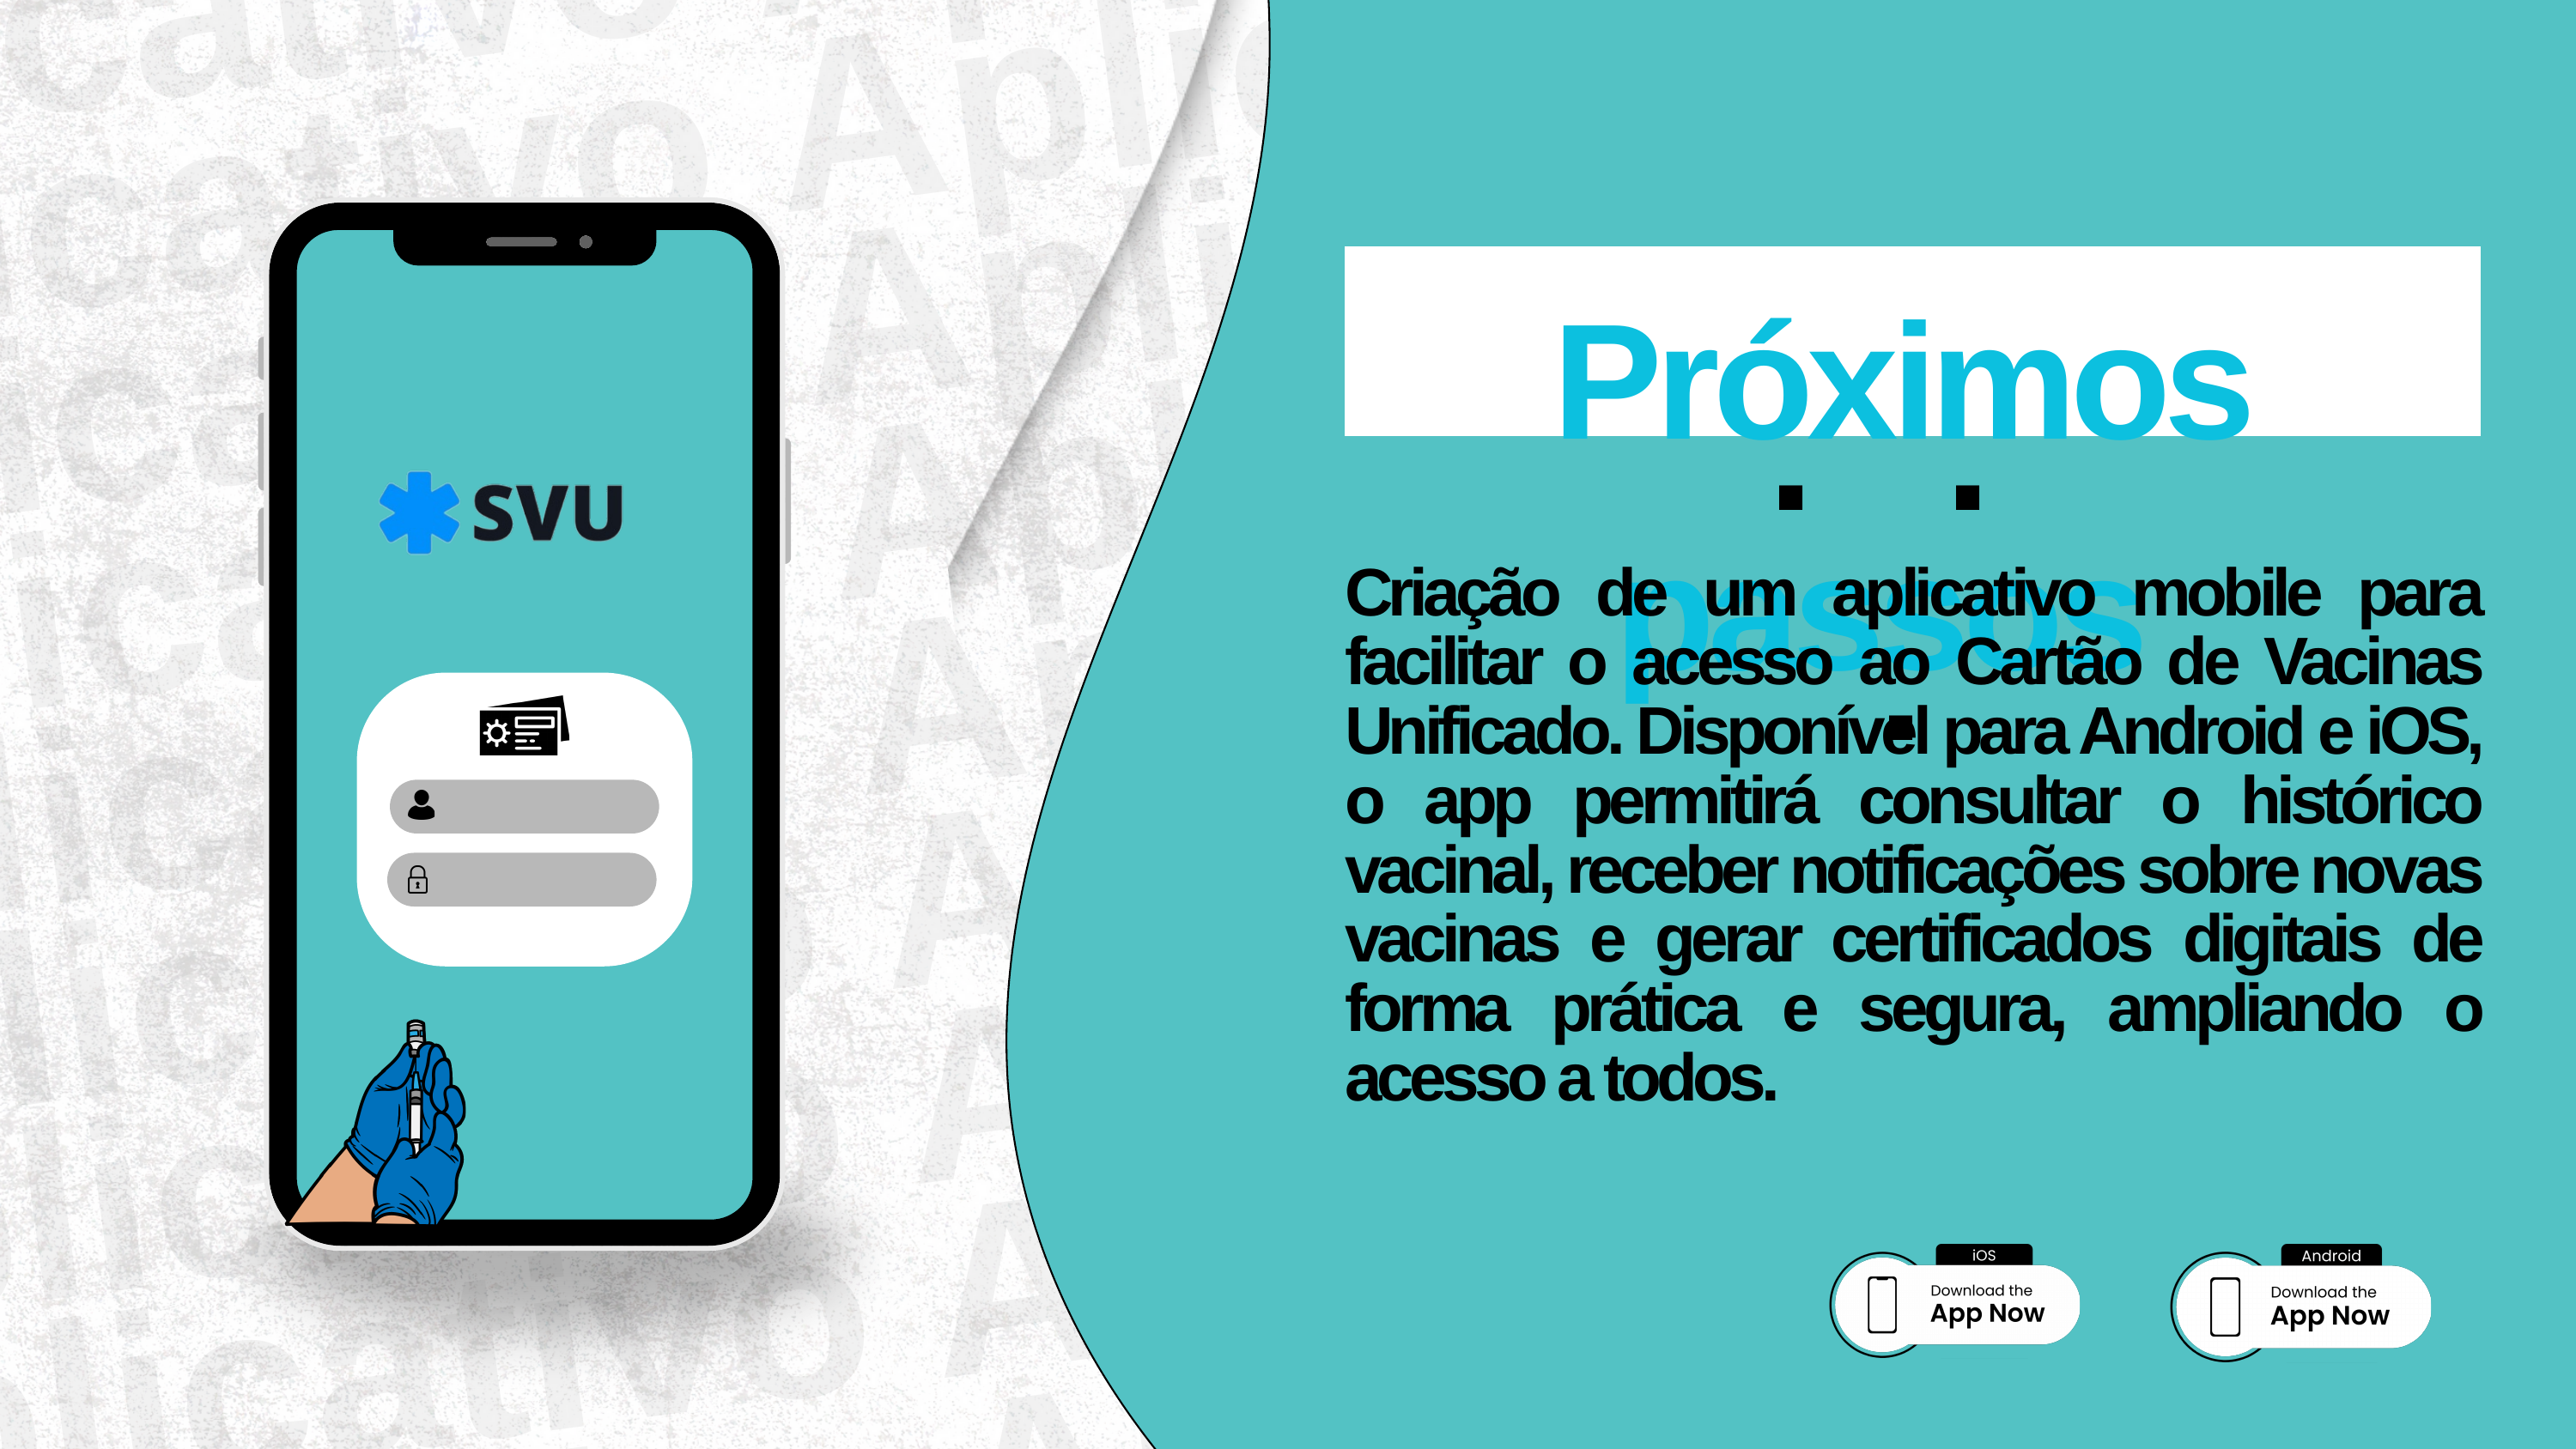

Aplicativo Aplicativo Aplicativo Aplicativo Aplicativo Aplicativo
Aplicativo Aplicativo Aplicativo Aplicativo Aplicativo Aplicativo
Aplicativo Aplicativo Aplicativo Aplicativo Aplicativo Aplicativo

Próximos passos

. . .

Criação de um aplicativo mobile para facilitar o acesso ao Cartão de Vacinas Unificado. Disponível para Android e iOS, o app permitirá consultar o histórico vacinal, receber notificações sobre novas vacinas e gerar certificados digitais de forma prática e segura, ampliando o acesso a todos.